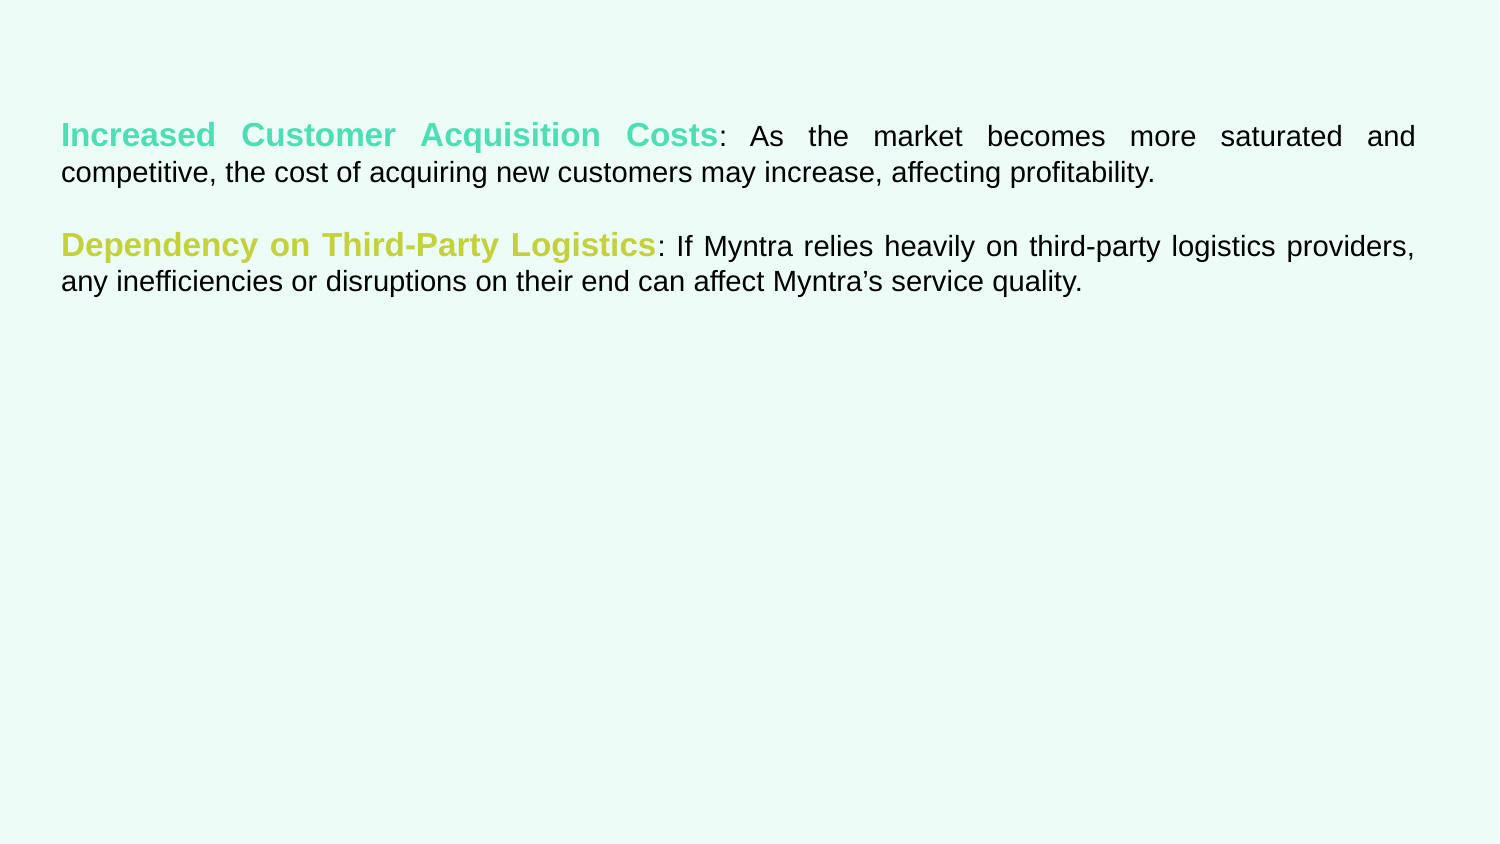

Increased Customer Acquisition Costs: As the market becomes more saturated and competitive, the cost of acquiring new customers may increase, affecting profitability.
Dependency on Third-Party Logistics: If Myntra relies heavily on third-party logistics providers, any inefficiencies or disruptions on their end can affect Myntra’s service quality.